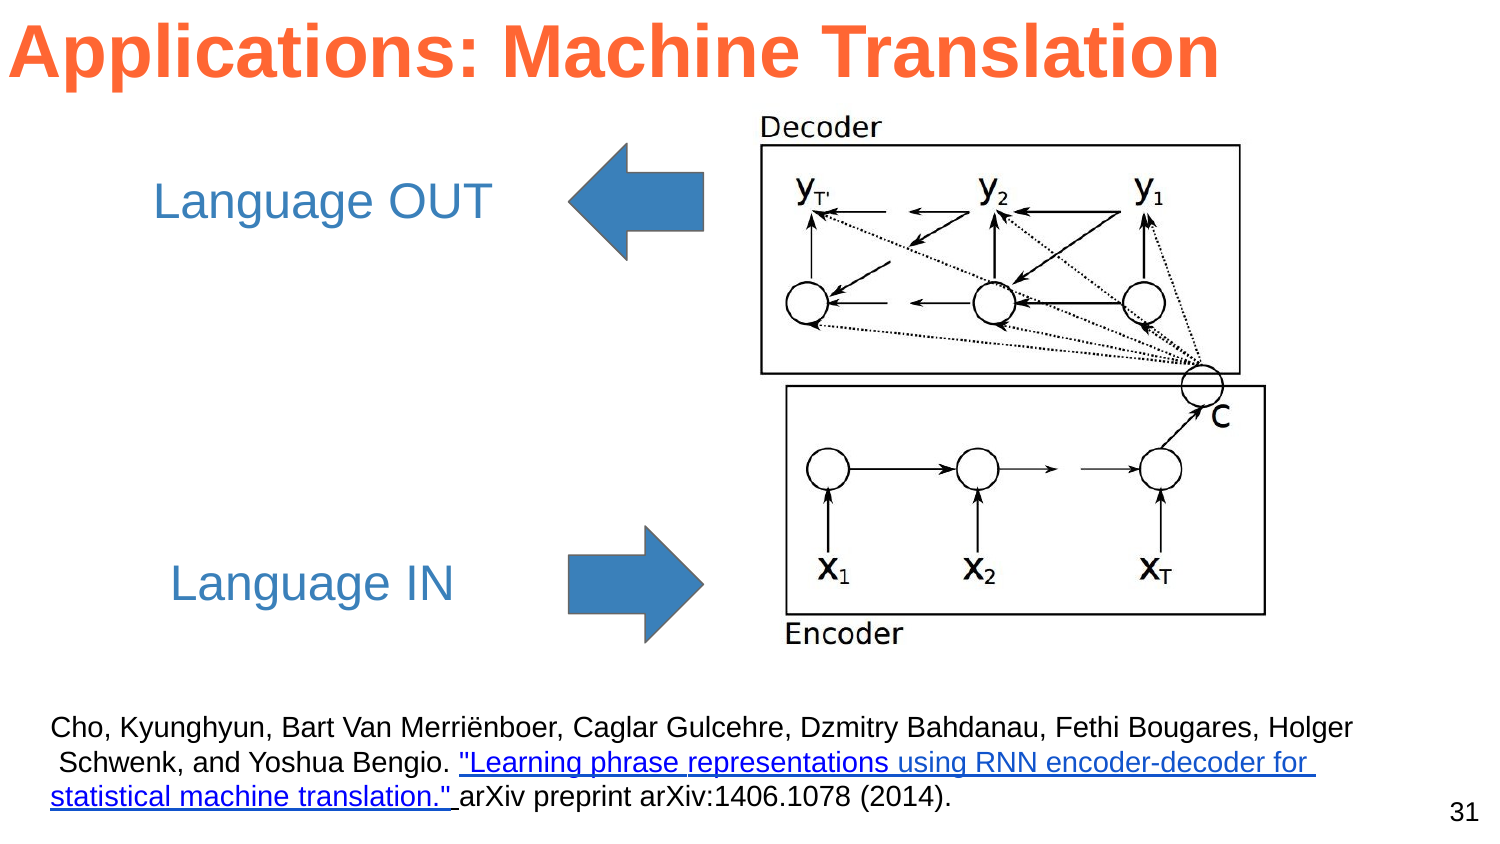

# Applications: Machine Translation

Language OUT

Language IN
Cho, Kyunghyun, Bart Van Merriënboer, Caglar Gulcehre, Dzmitry Bahdanau, Fethi Bougares, Holger  Schwenk, and Yoshua Bengio. "Learning phrase representations using RNN encoder-decoder for  statistical machine translation." arXiv preprint arXiv:1406.1078 (2014).
31